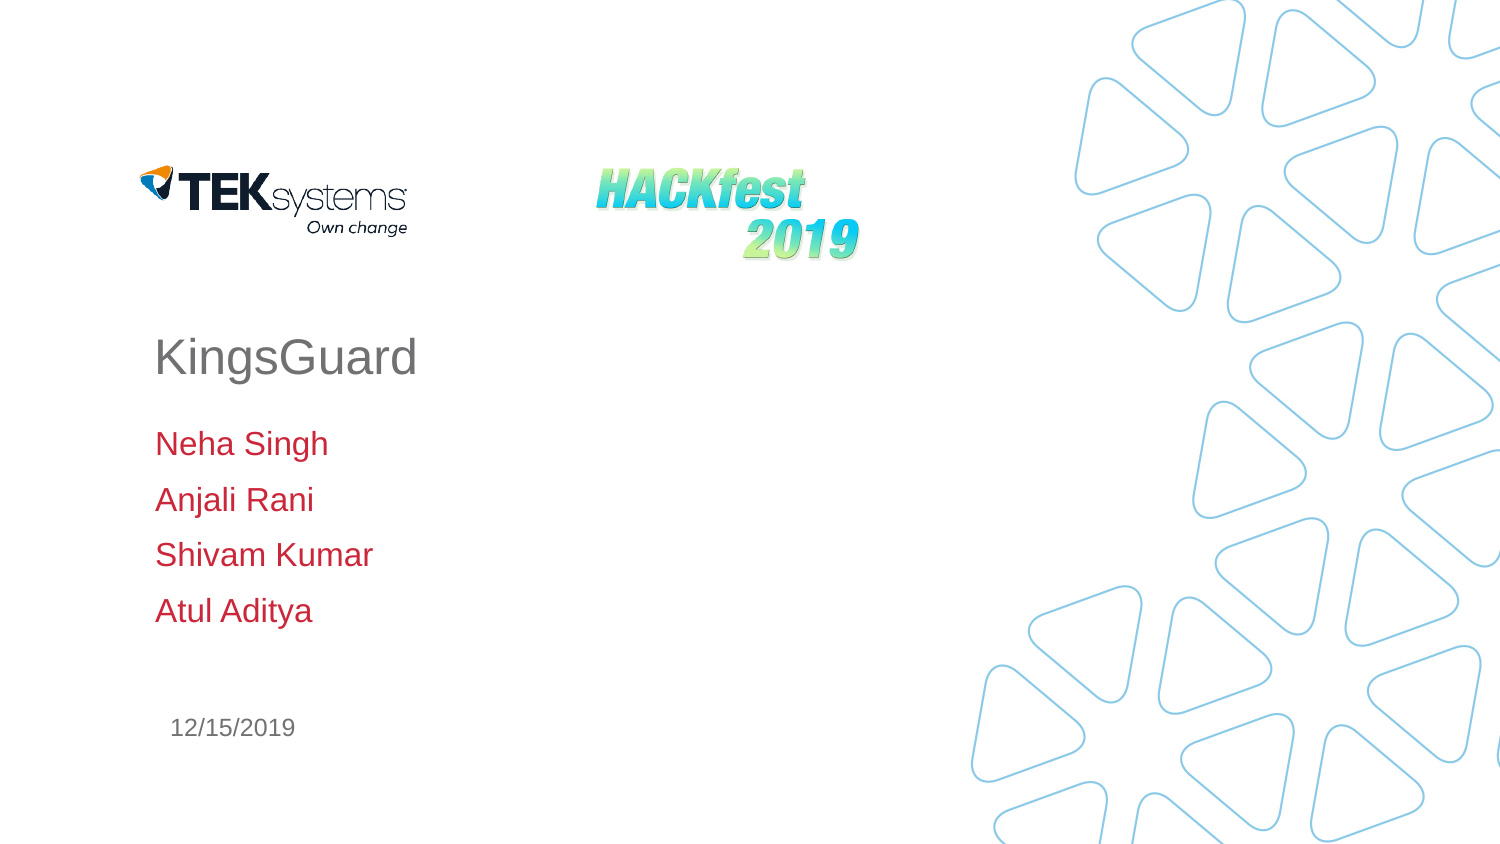

KingsGuard
Neha Singh
Anjali Rani
Shivam Kumar
Atul Aditya

12/15/2019